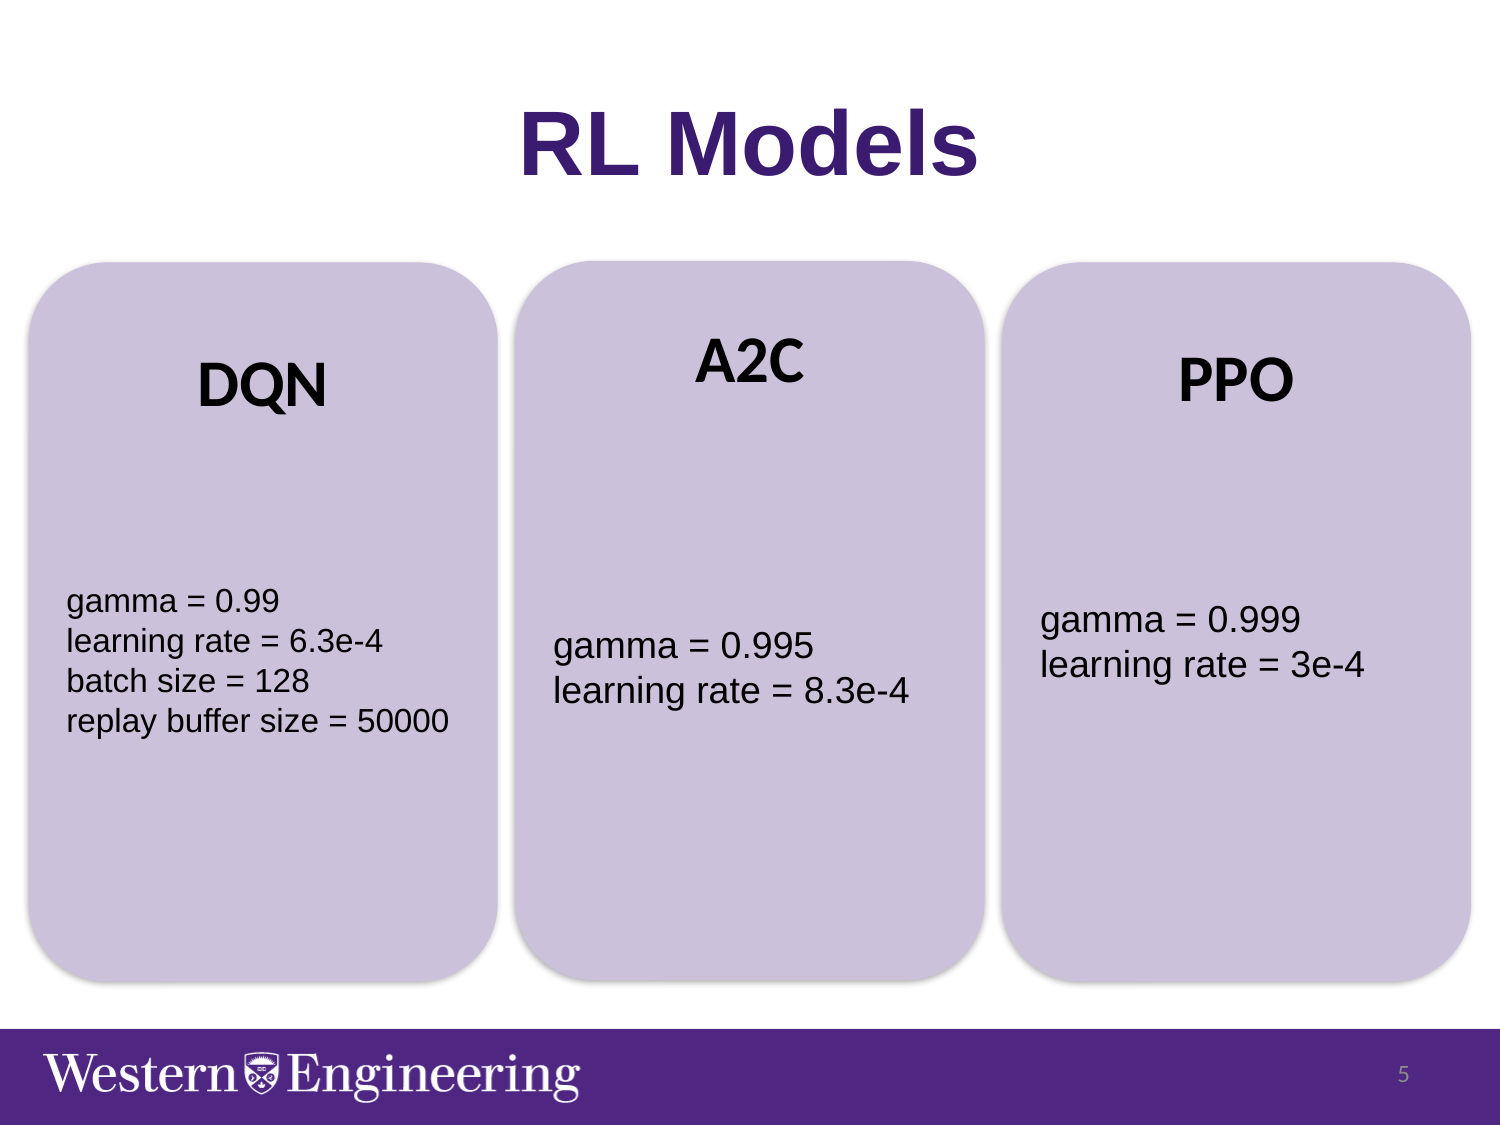

# RL Models
A2C

gamma = 0.995
learning rate = 8.3e-4

DQN

gamma = 0.99
learning rate = 6.3e-4
batch size = 128
replay buffer size = 50000

PPO

gamma = 0.999
learning rate = 3e-4

5